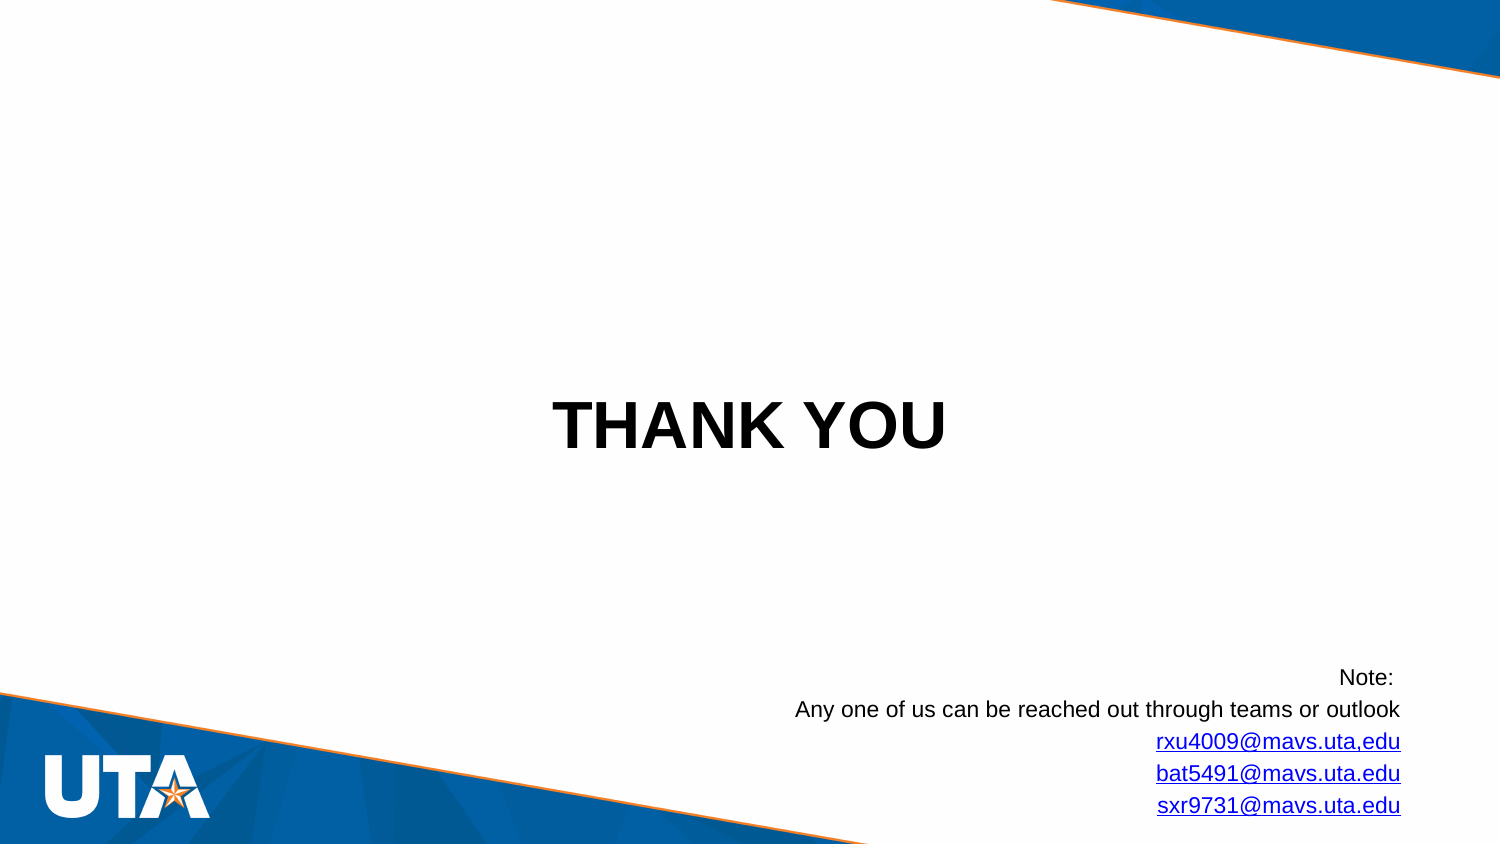

# THANK YOU
Note:
Any one of us can be reached out through teams or outlook
rxu4009@mavs.uta,edu
bat5491@mavs.uta.edu
sxr9731@mavs.uta.edu